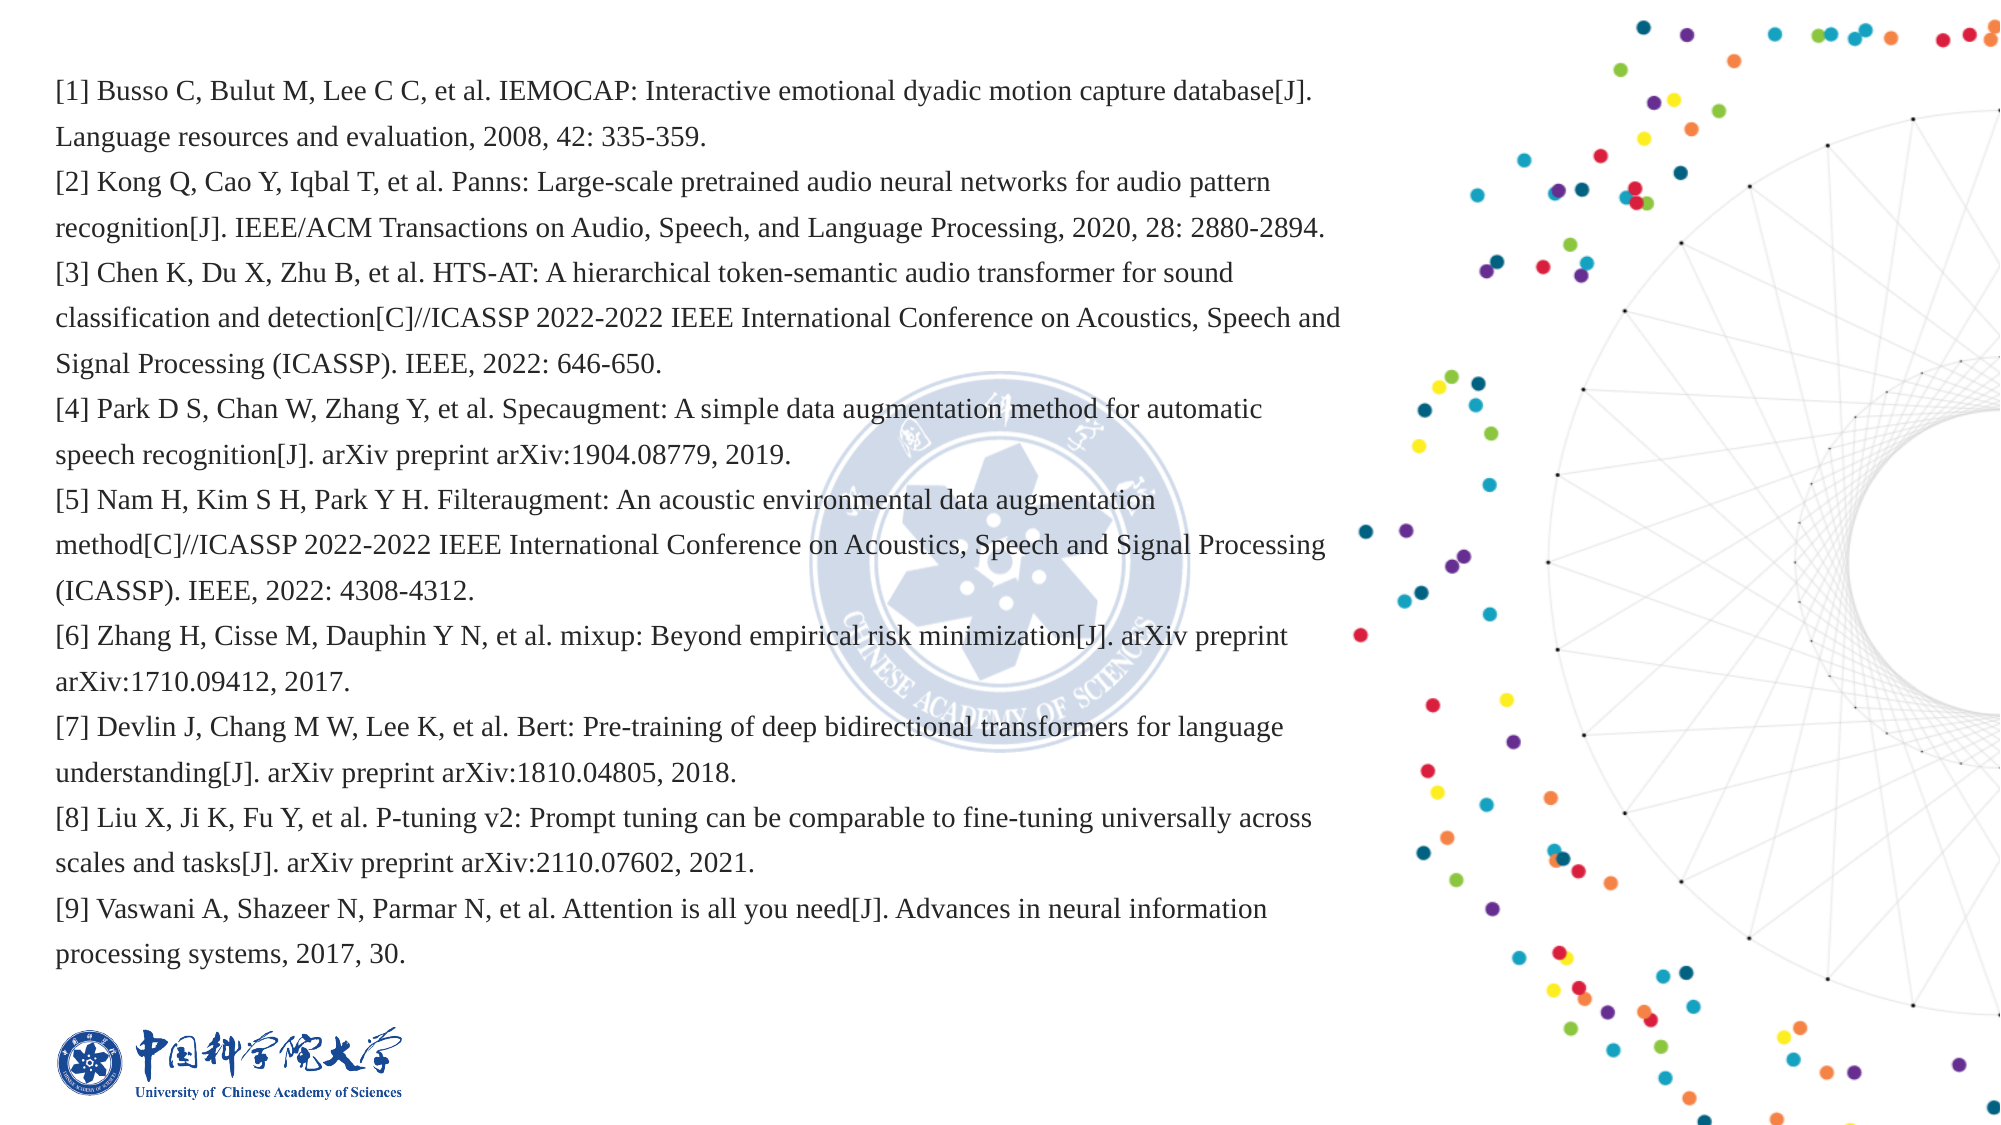

[1] Busso C, Bulut M, Lee C C, et al. IEMOCAP: Interactive emotional dyadic motion capture database[J]. Language resources and evaluation, 2008, 42: 335-359.
[2] Kong Q, Cao Y, Iqbal T, et al. Panns: Large-scale pretrained audio neural networks for audio pattern recognition[J]. IEEE/ACM Transactions on Audio, Speech, and Language Processing, 2020, 28: 2880-2894.
[3] Chen K, Du X, Zhu B, et al. HTS-AT: A hierarchical token-semantic audio transformer for sound classification and detection[C]//ICASSP 2022-2022 IEEE International Conference on Acoustics, Speech and Signal Processing (ICASSP). IEEE, 2022: 646-650.
[4] Park D S, Chan W, Zhang Y, et al. Specaugment: A simple data augmentation method for automatic speech recognition[J]. arXiv preprint arXiv:1904.08779, 2019.
[5] Nam H, Kim S H, Park Y H. Filteraugment: An acoustic environmental data augmentation method[C]//ICASSP 2022-2022 IEEE International Conference on Acoustics, Speech and Signal Processing (ICASSP). IEEE, 2022: 4308-4312.
[6] Zhang H, Cisse M, Dauphin Y N, et al. mixup: Beyond empirical risk minimization[J]. arXiv preprint arXiv:1710.09412, 2017.
[7] Devlin J, Chang M W, Lee K, et al. Bert: Pre-training of deep bidirectional transformers for language understanding[J]. arXiv preprint arXiv:1810.04805, 2018.
[8] Liu X, Ji K, Fu Y, et al. P-tuning v2: Prompt tuning can be comparable to fine-tuning universally across scales and tasks[J]. arXiv preprint arXiv:2110.07602, 2021.
[9] Vaswani A, Shazeer N, Parmar N, et al. Attention is all you need[J]. Advances in neural information processing systems, 2017, 30.